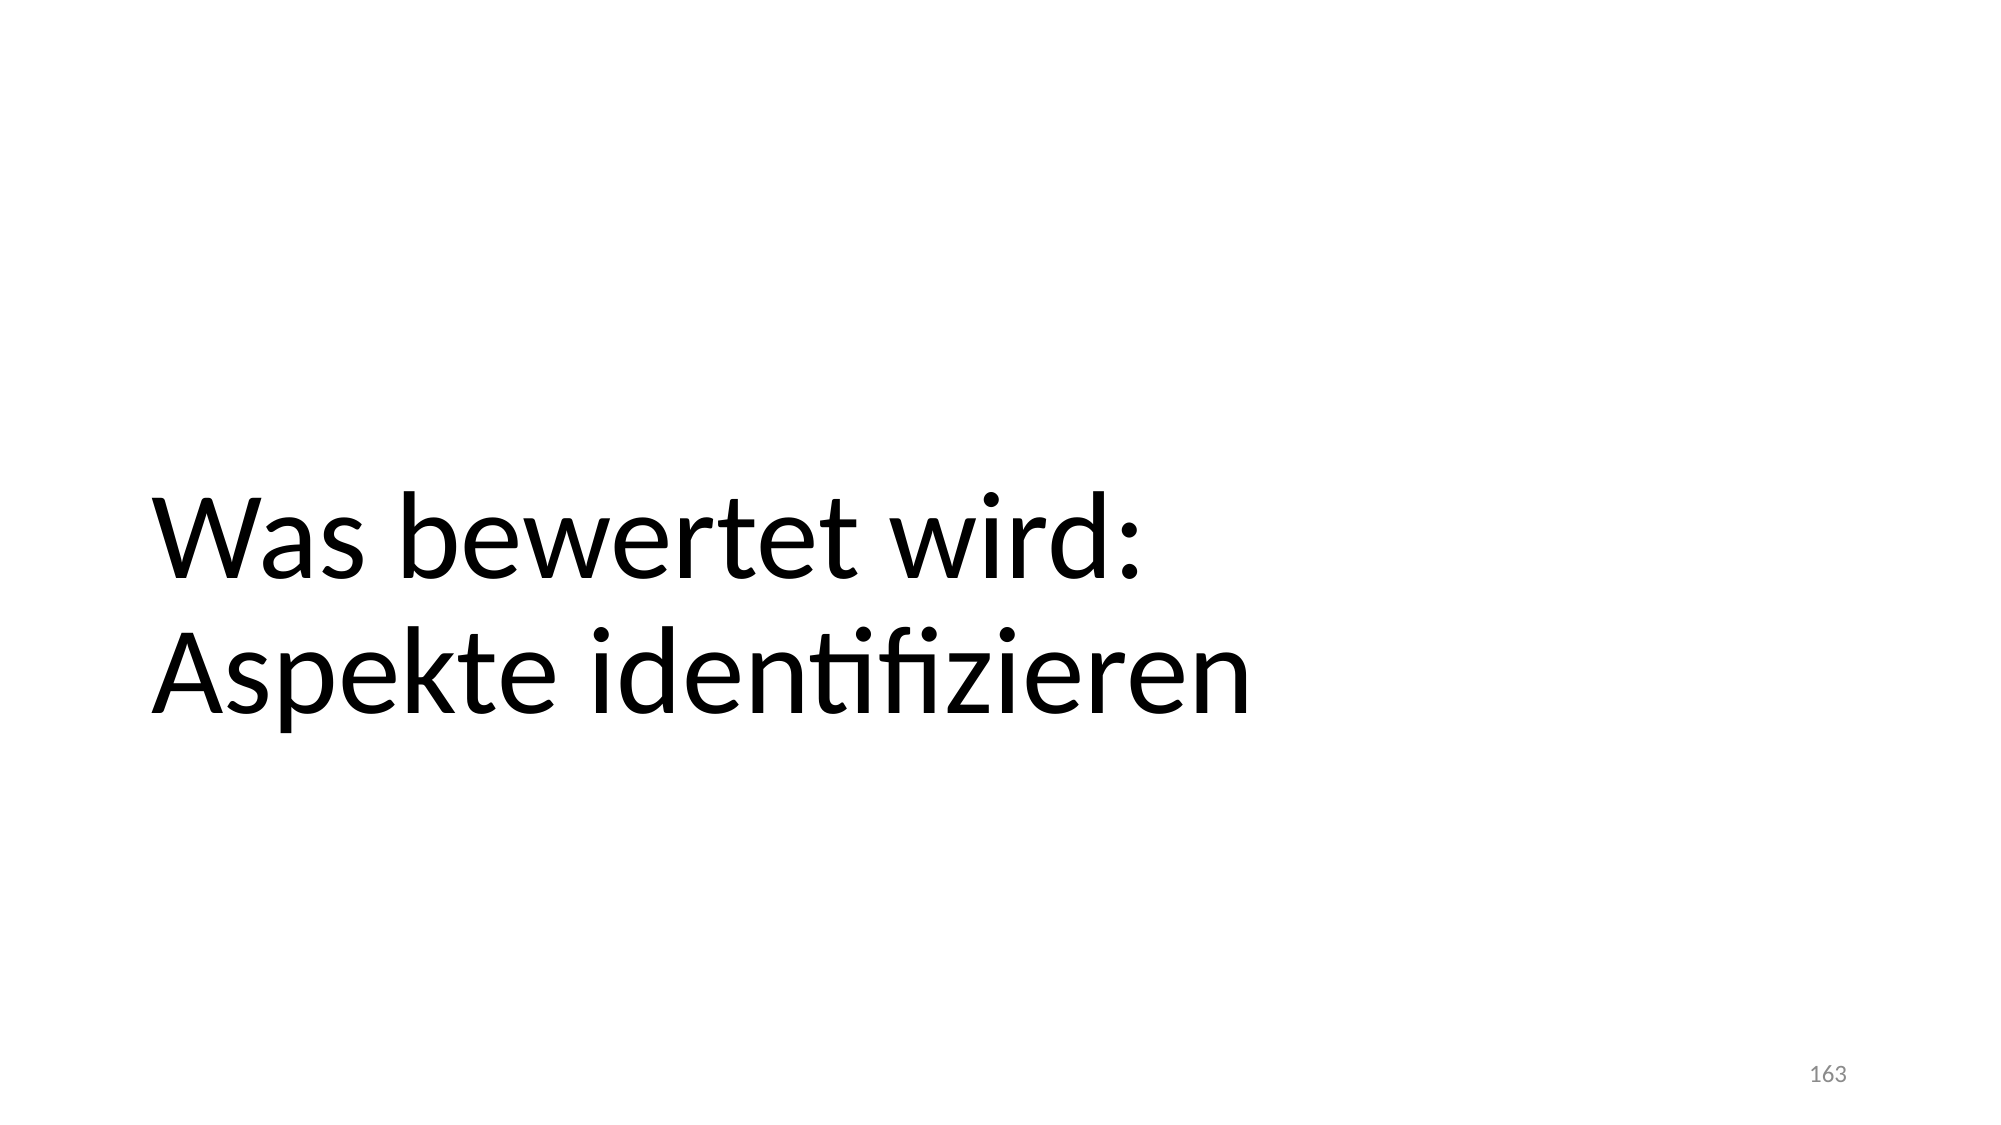

# Was bewertet wird: Aspekte identifizieren

163